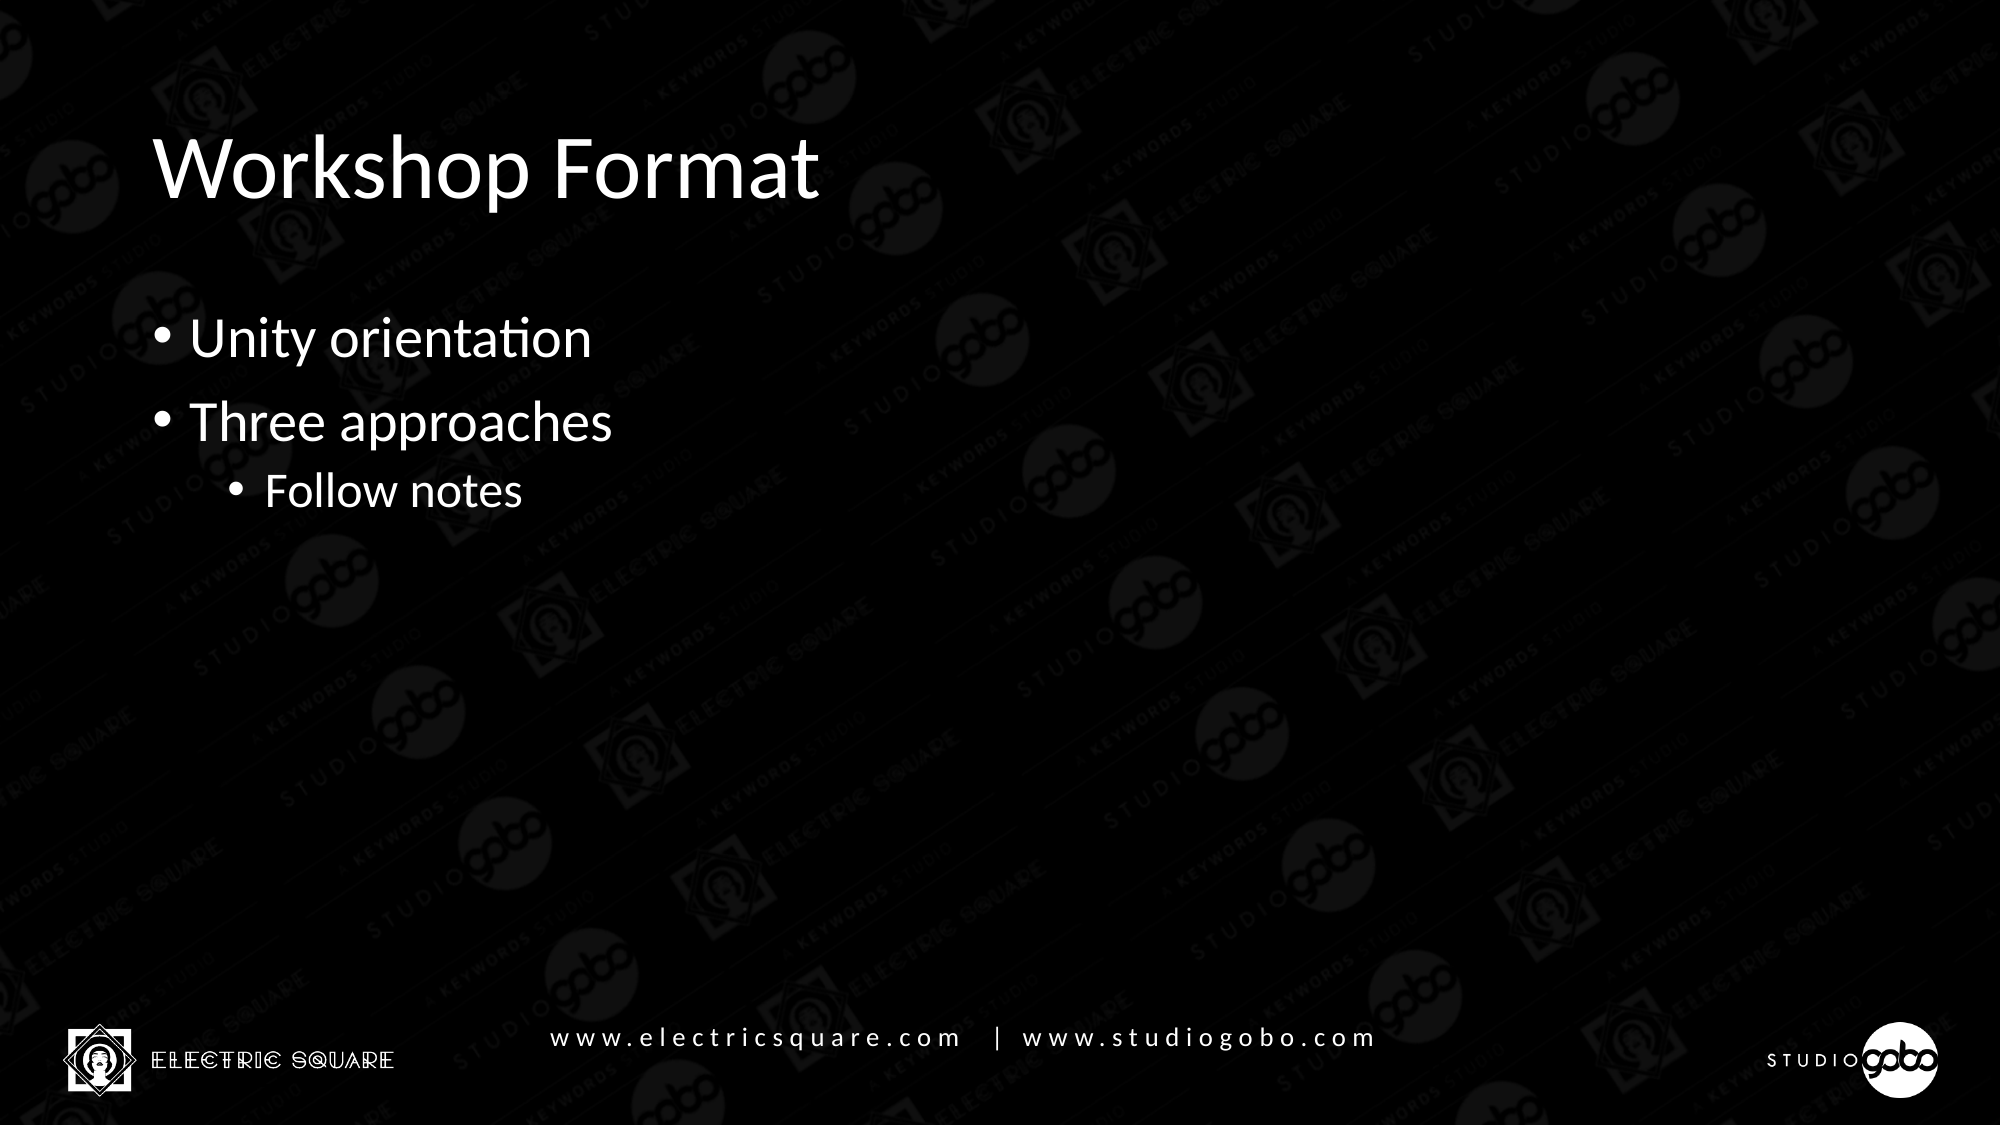

# Workshop Format
Unity orientation
Three approaches
Follow notes